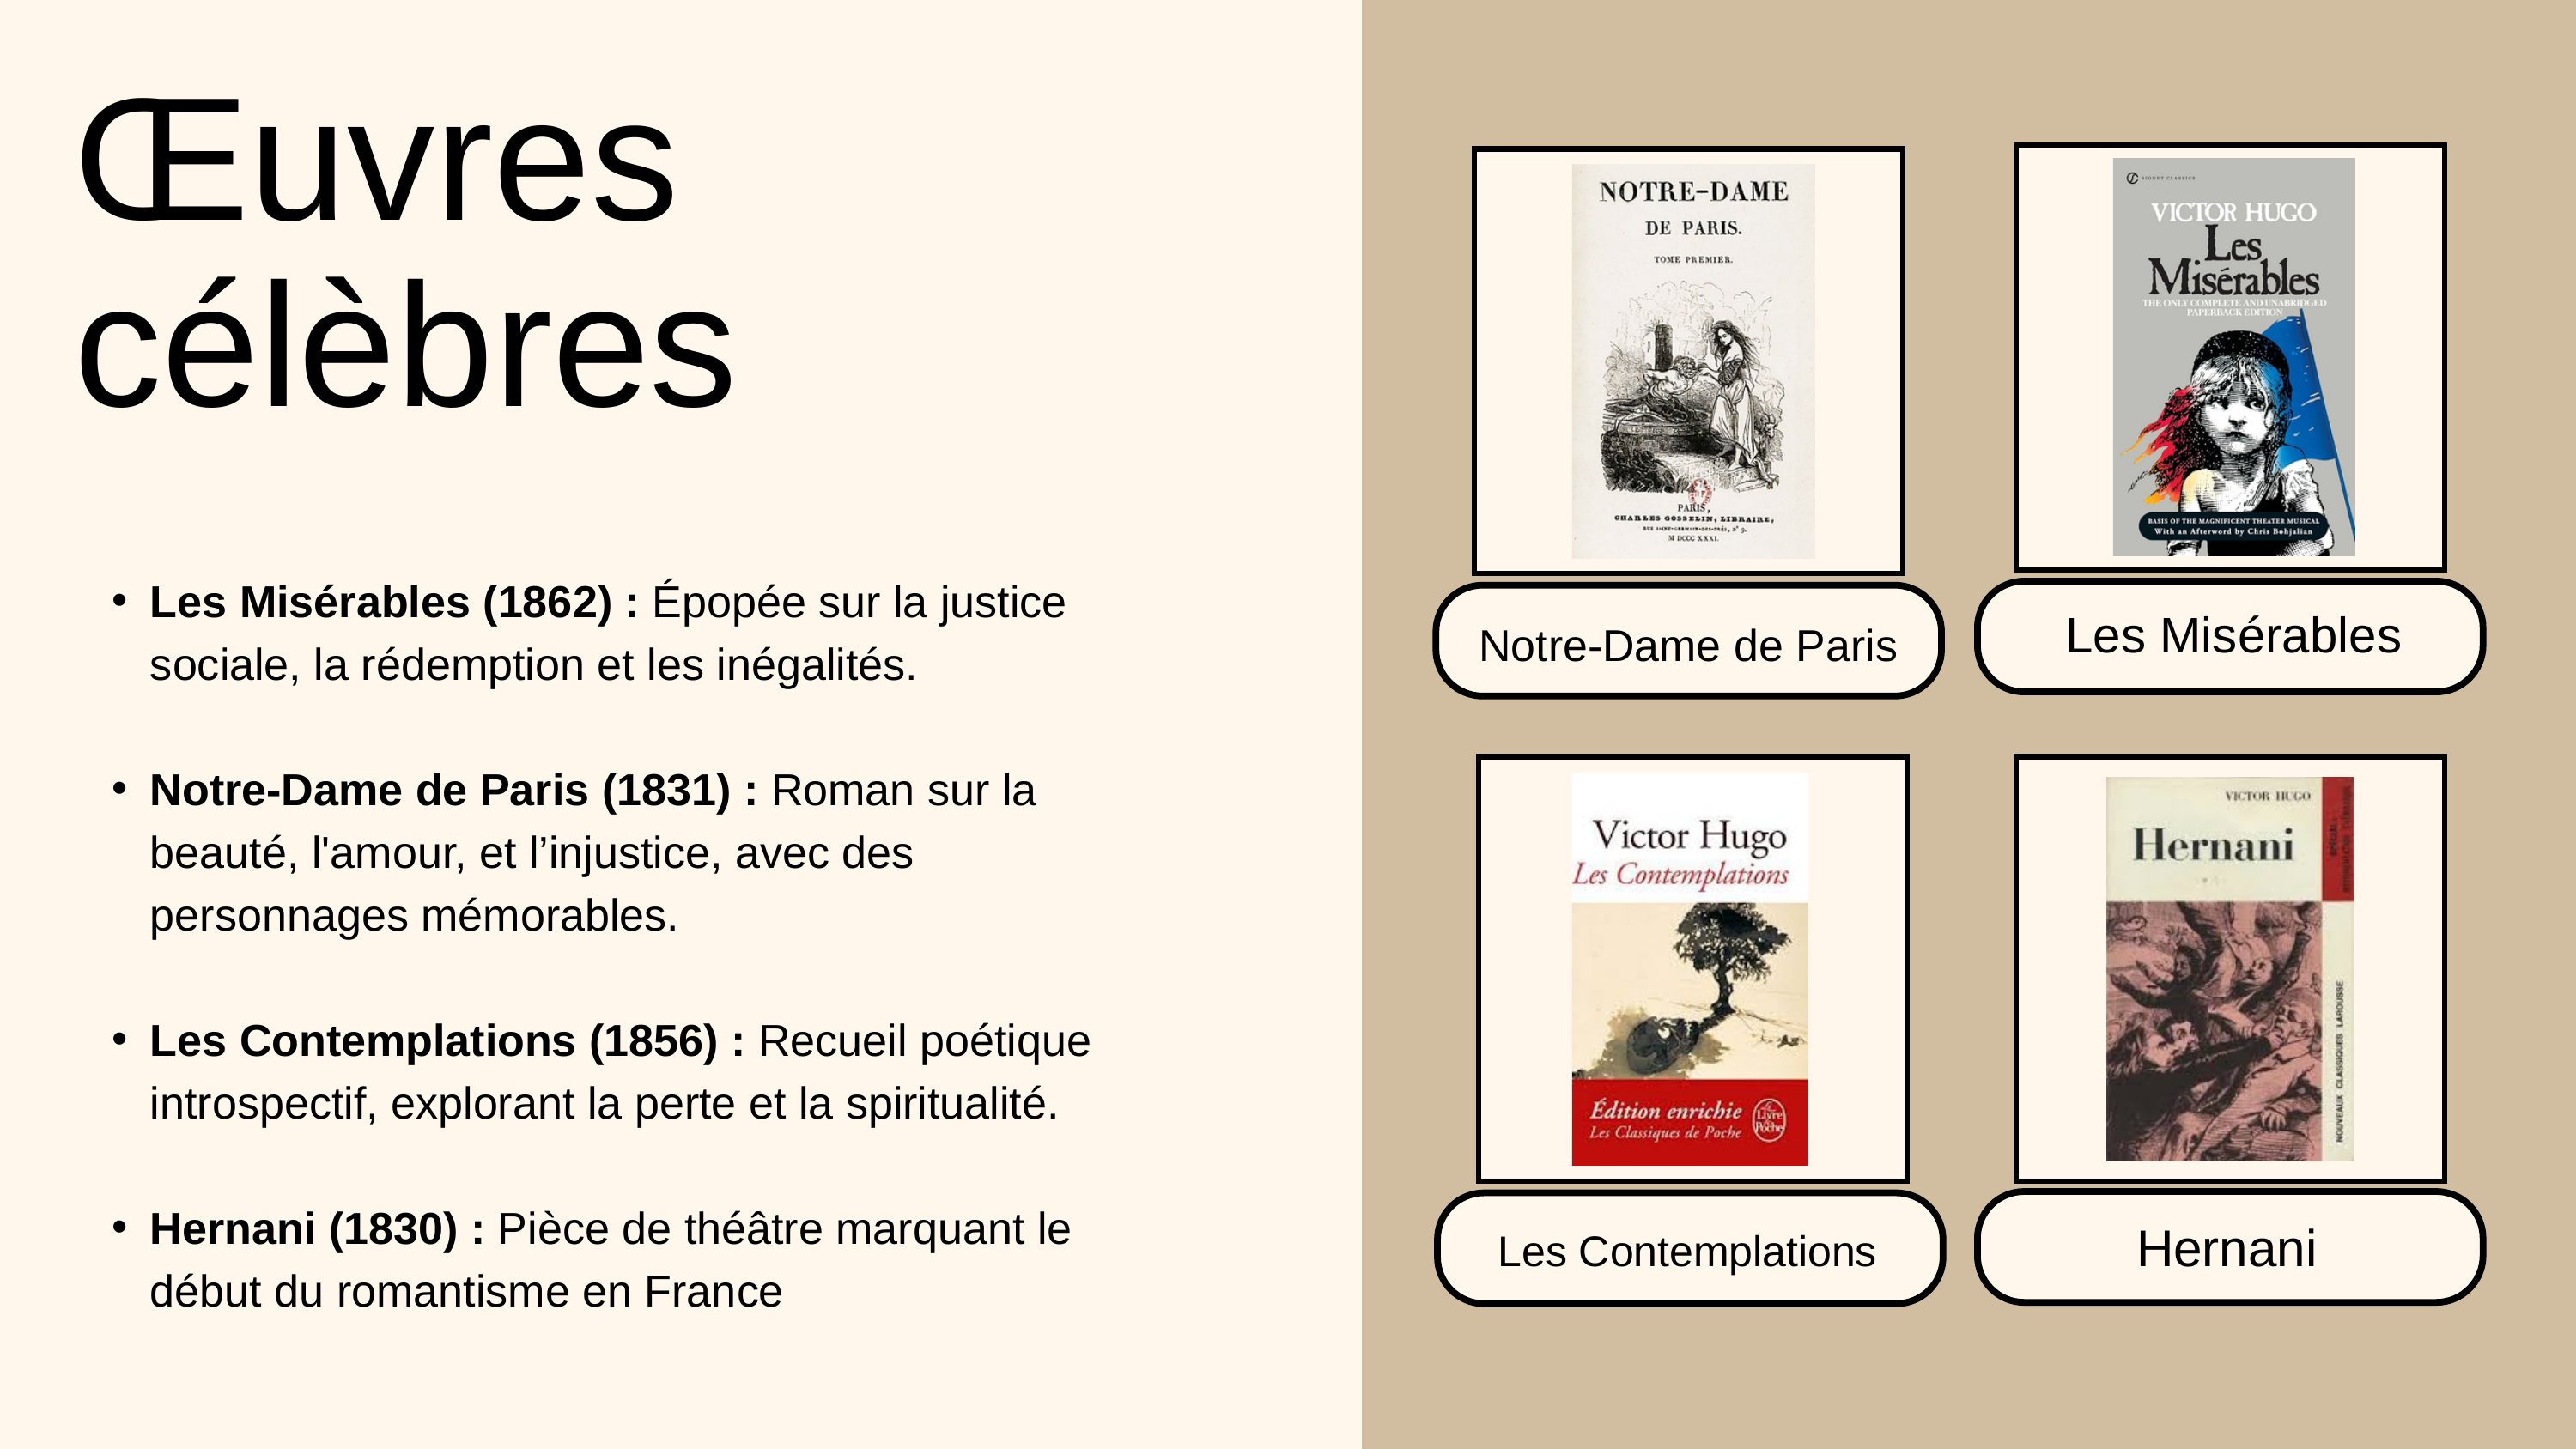

Œuvres célèbres

Les Misérables (1862) : Épopée sur la justice sociale, la rédemption et les inégalités.

Notre-Dame de Paris (1831) : Roman sur la beauté, l'amour, et l’injustice, avec des personnages mémorables.

Les Contemplations (1856) : Recueil poétique introspectif, explorant la perte et la spiritualité.

Hernani (1830) : Pièce de théâtre marquant le début du romantisme en France

Les Misérables
Notre-Dame de Paris

Hernani
Les Contemplations